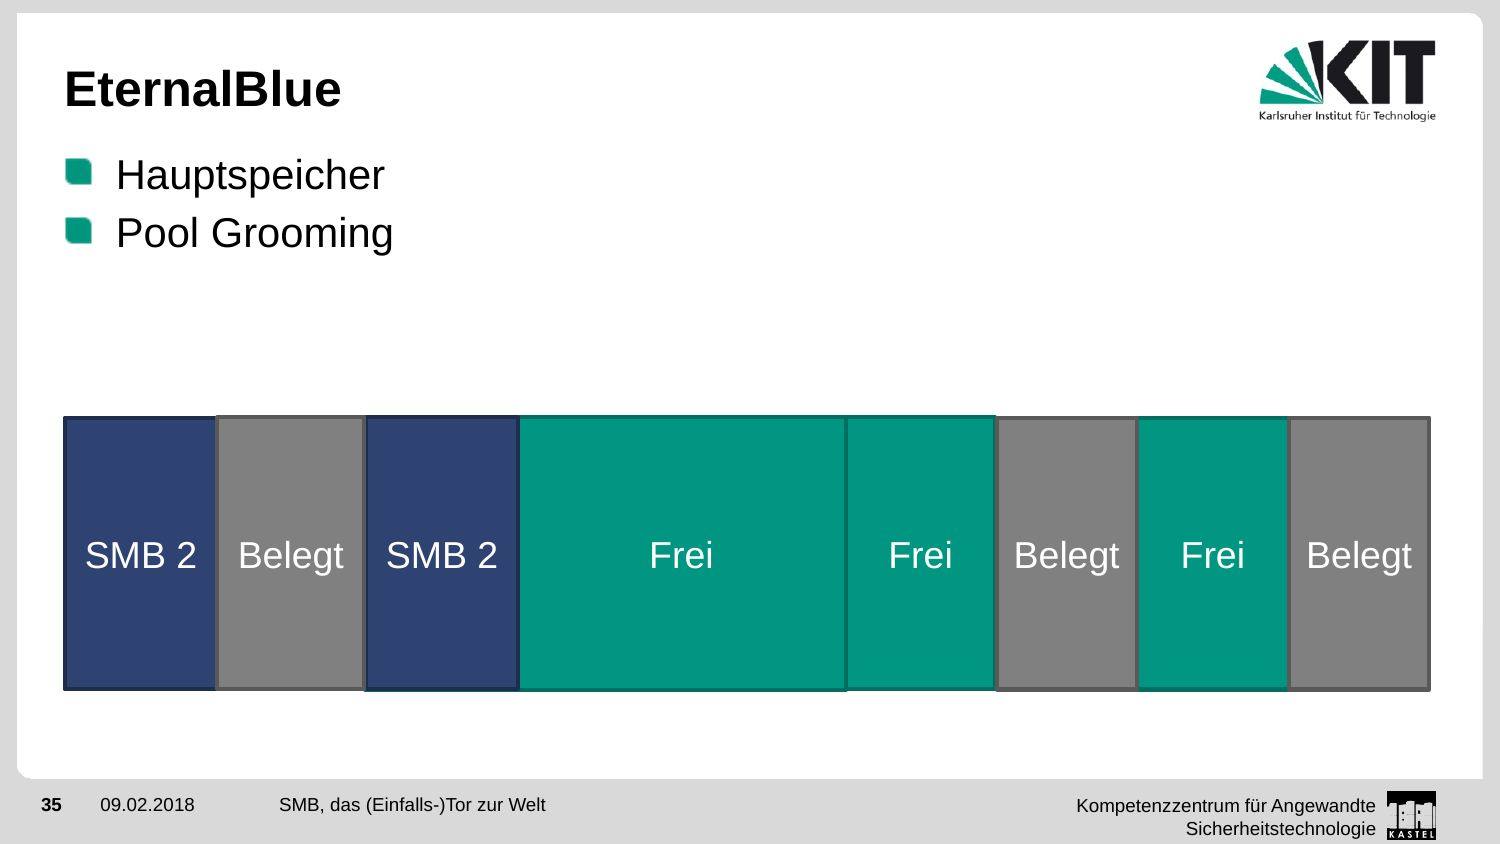

# EternalBlue
Hauptspeicher
Pool Grooming
Belegt
SMB 2
Frei
Frei
SMB 2
Frei
Belegt
Frei
Belegt
SMB, das (Einfalls-)Tor zur Welt